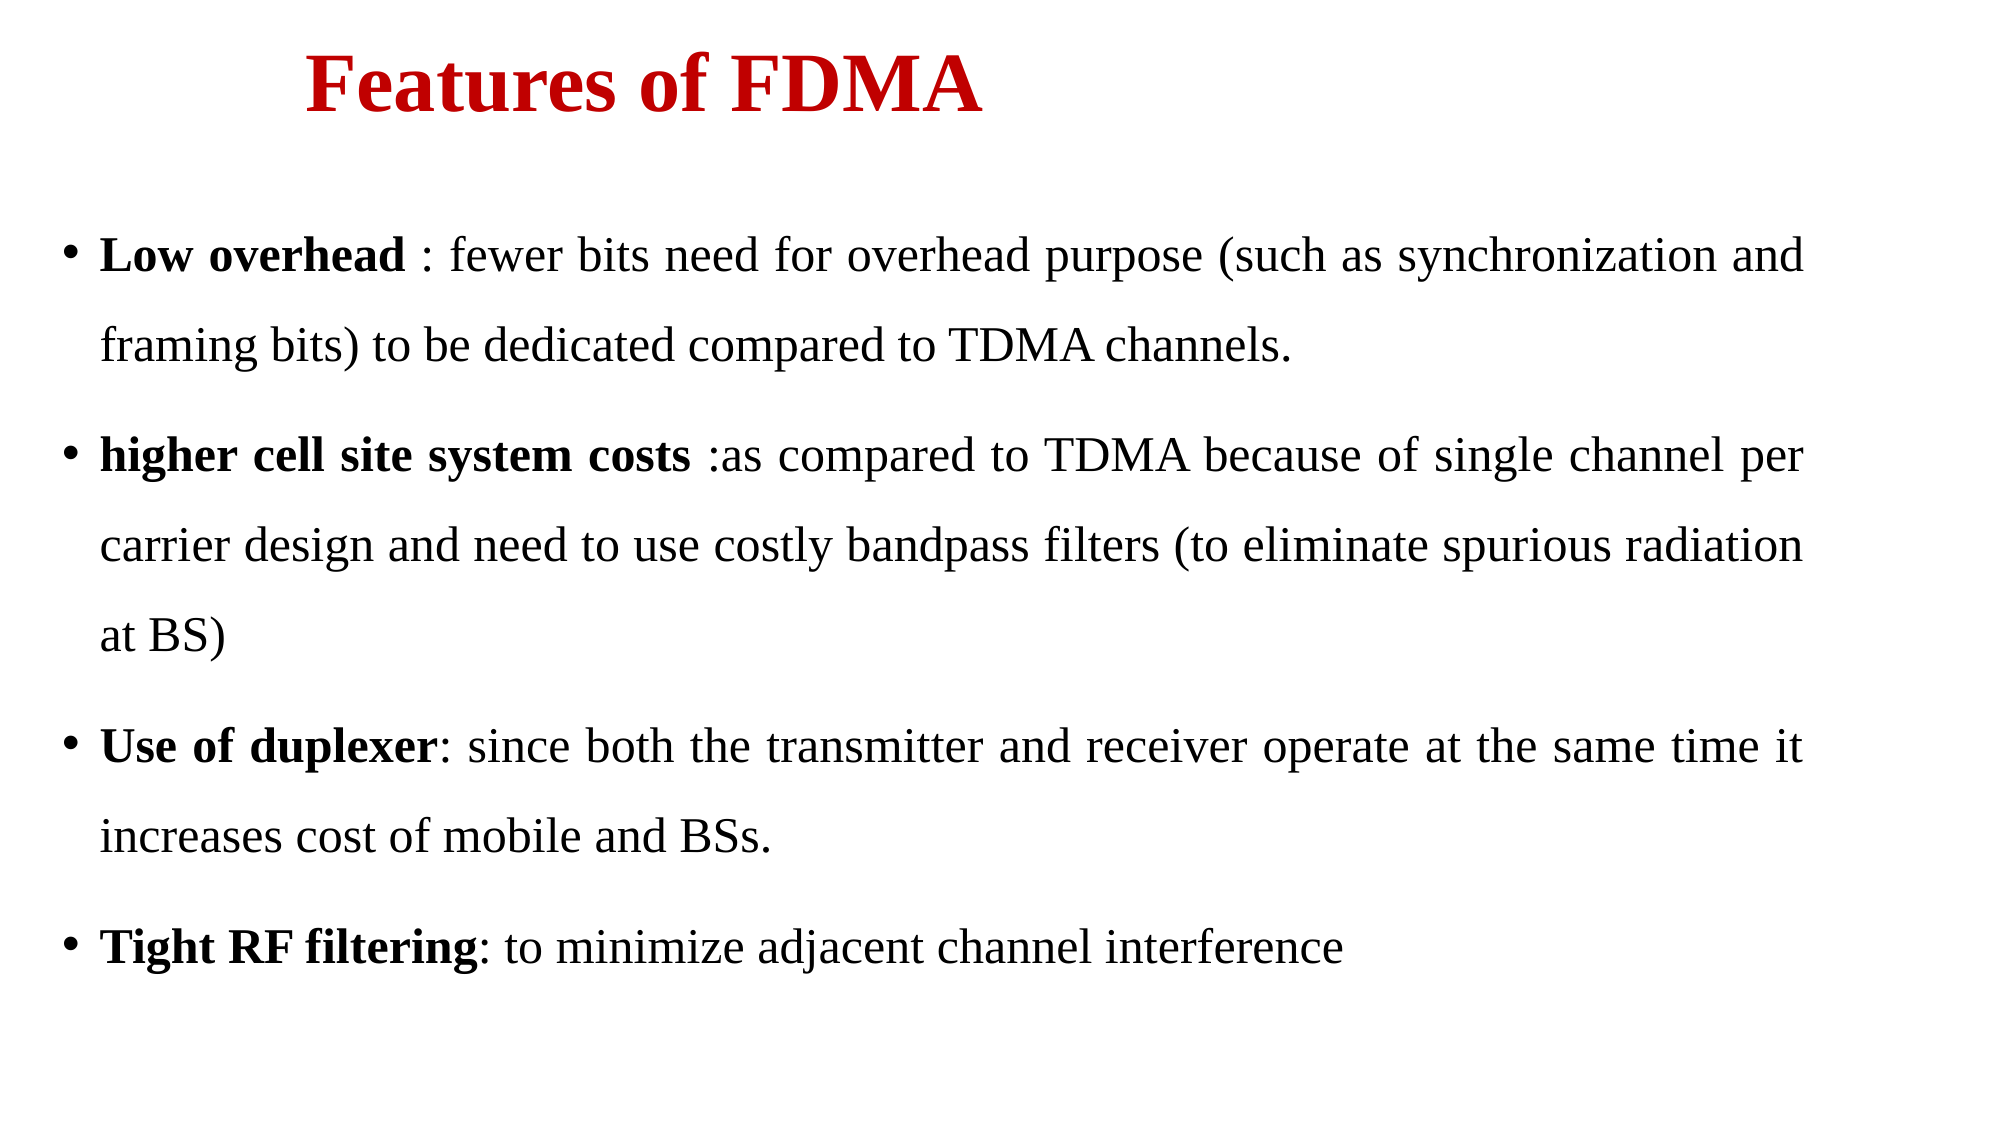

# Features of FDMA
Low overhead : fewer bits need for overhead purpose (such as synchronization and framing bits) to be dedicated compared to TDMA channels.
higher cell site system costs :as compared to TDMA because of single channel per carrier design and need to use costly bandpass filters (to eliminate spurious radiation at BS)
Use of duplexer: since both the transmitter and receiver operate at the same time it increases cost of mobile and BSs.
Tight RF filtering: to minimize adjacent channel interference